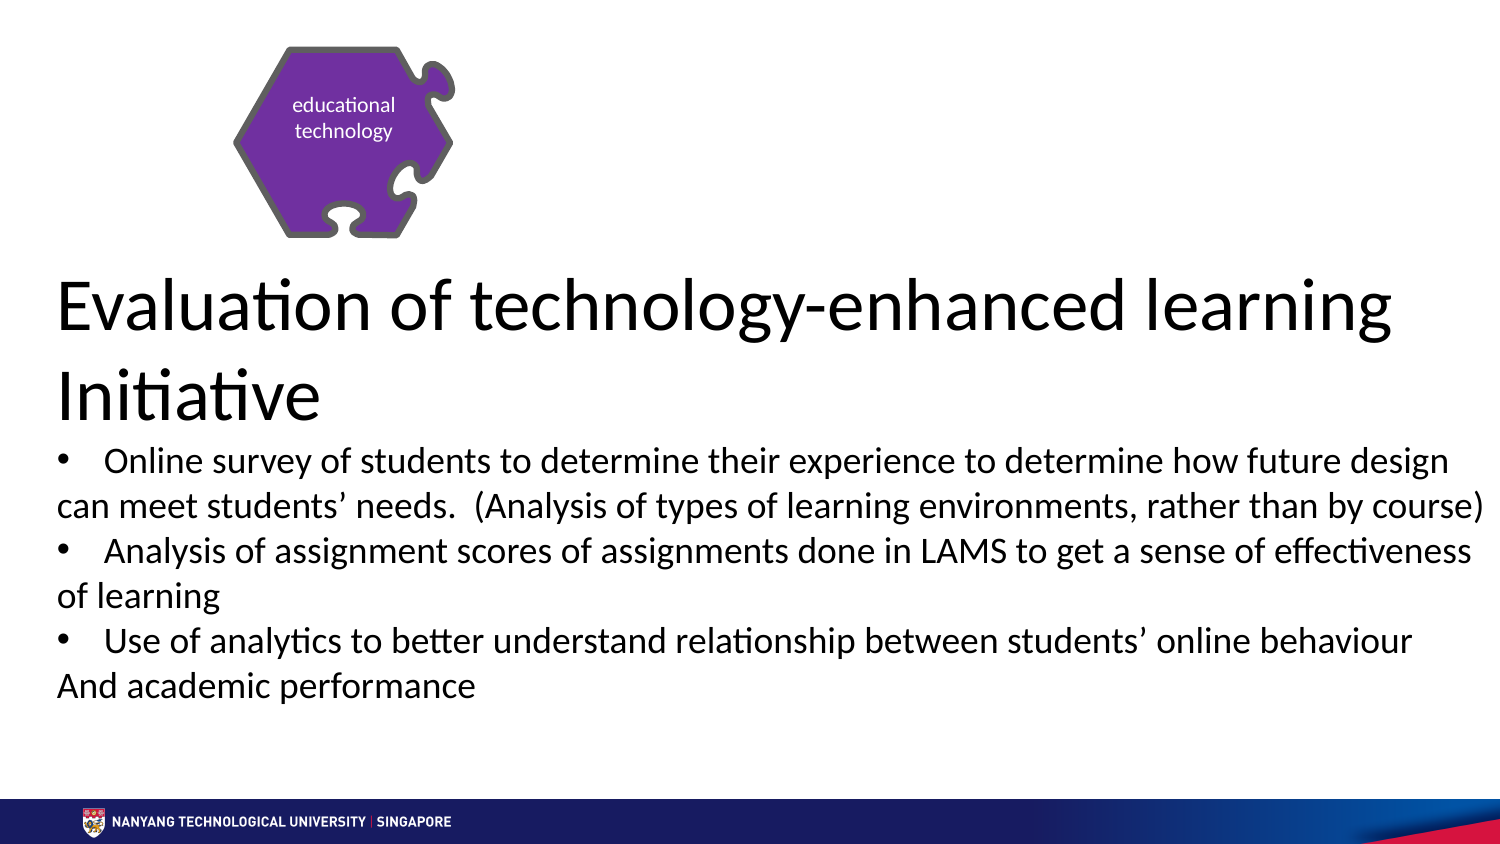

educational technology
Evaluation of technology-enhanced learning
Initiative
Online survey of students to determine their experience to determine how future design
can meet students’ needs.  (Analysis of types of learning environments, rather than by course)
Analysis of assignment scores of assignments done in LAMS to get a sense of effectiveness
of learning
Use of analytics to better understand relationship between students’ online behaviour
And academic performance